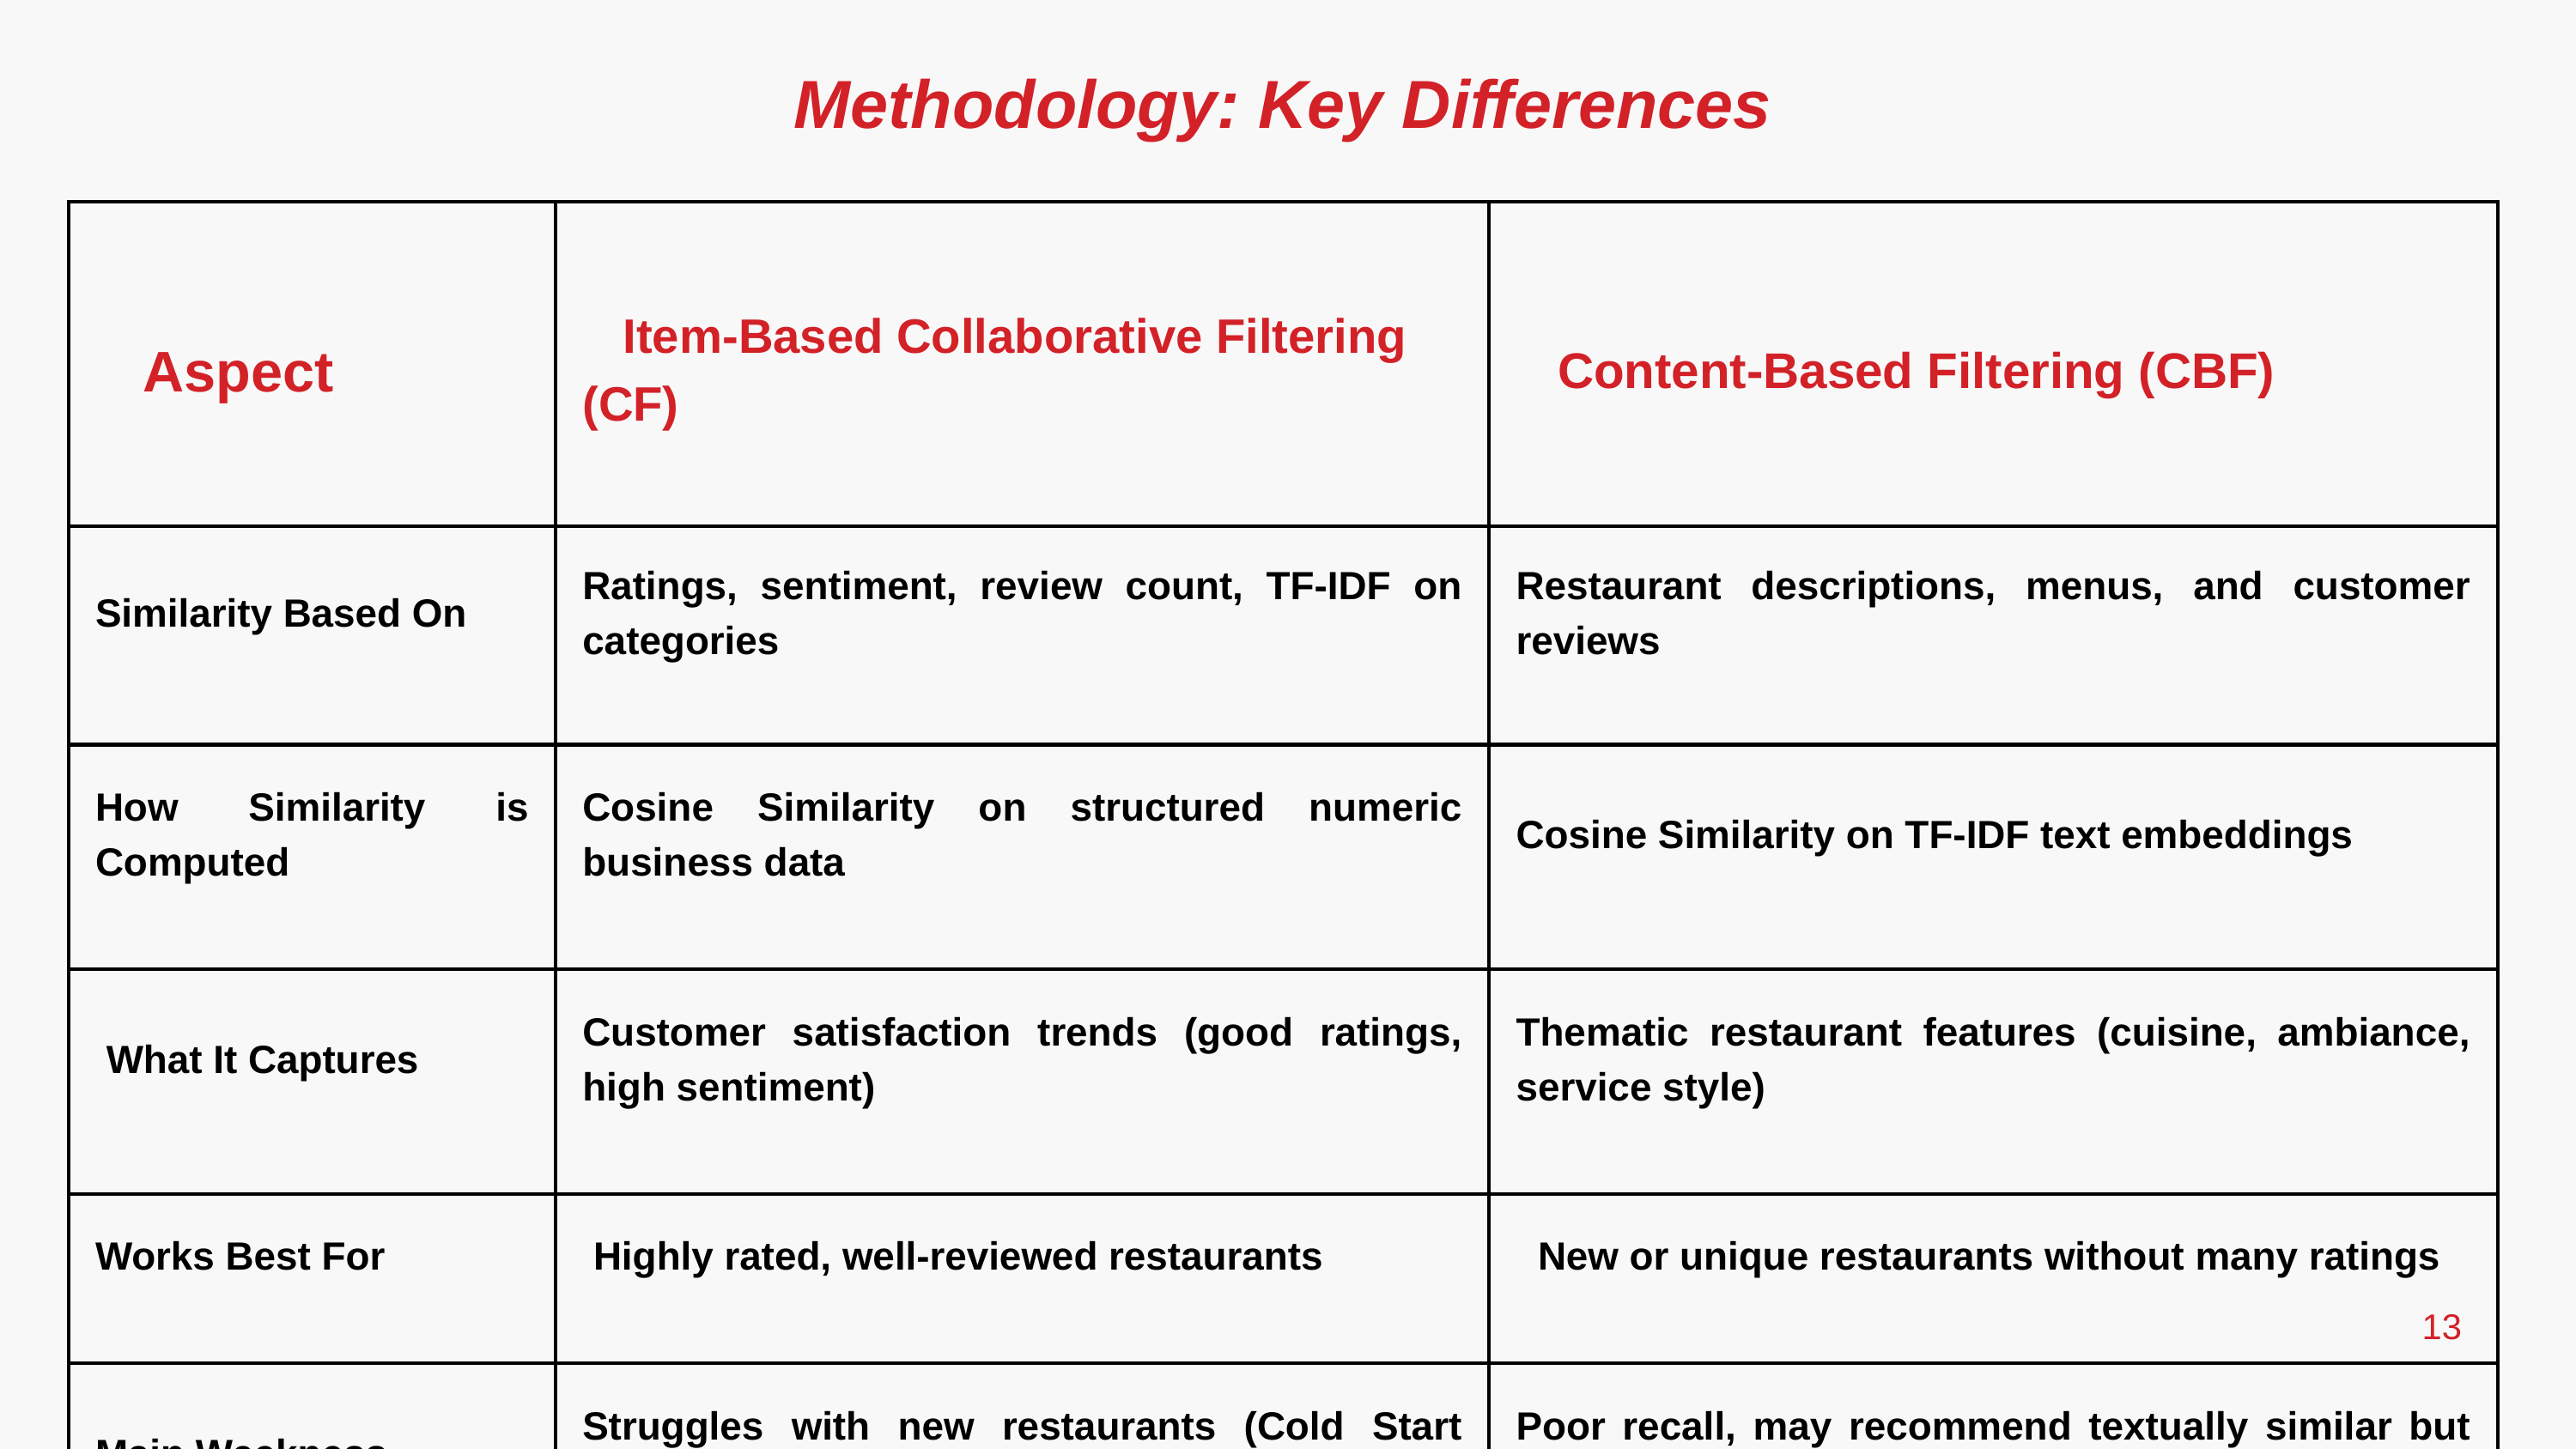

Methodology: Key Differences
| Aspect | Item-Based Collaborative Filtering (CF) | Content-Based Filtering (CBF) |
| --- | --- | --- |
| Similarity Based On | Ratings, sentiment, review count, TF-IDF on categories | Restaurant descriptions, menus, and customer reviews |
| How Similarity is Computed | Cosine Similarity on structured numeric business data | Cosine Similarity on TF-IDF text embeddings |
| What It Captures | Customer satisfaction trends (good ratings, high sentiment) | Thematic restaurant features (cuisine, ambiance, service style) |
| Works Best For | Highly rated, well-reviewed restaurants | New or unique restaurants without many ratings |
| Main Weekness | Struggles with new restaurants (Cold Start Problem) | Poor recall, may recommend textually similar but low rated restaurants |
13